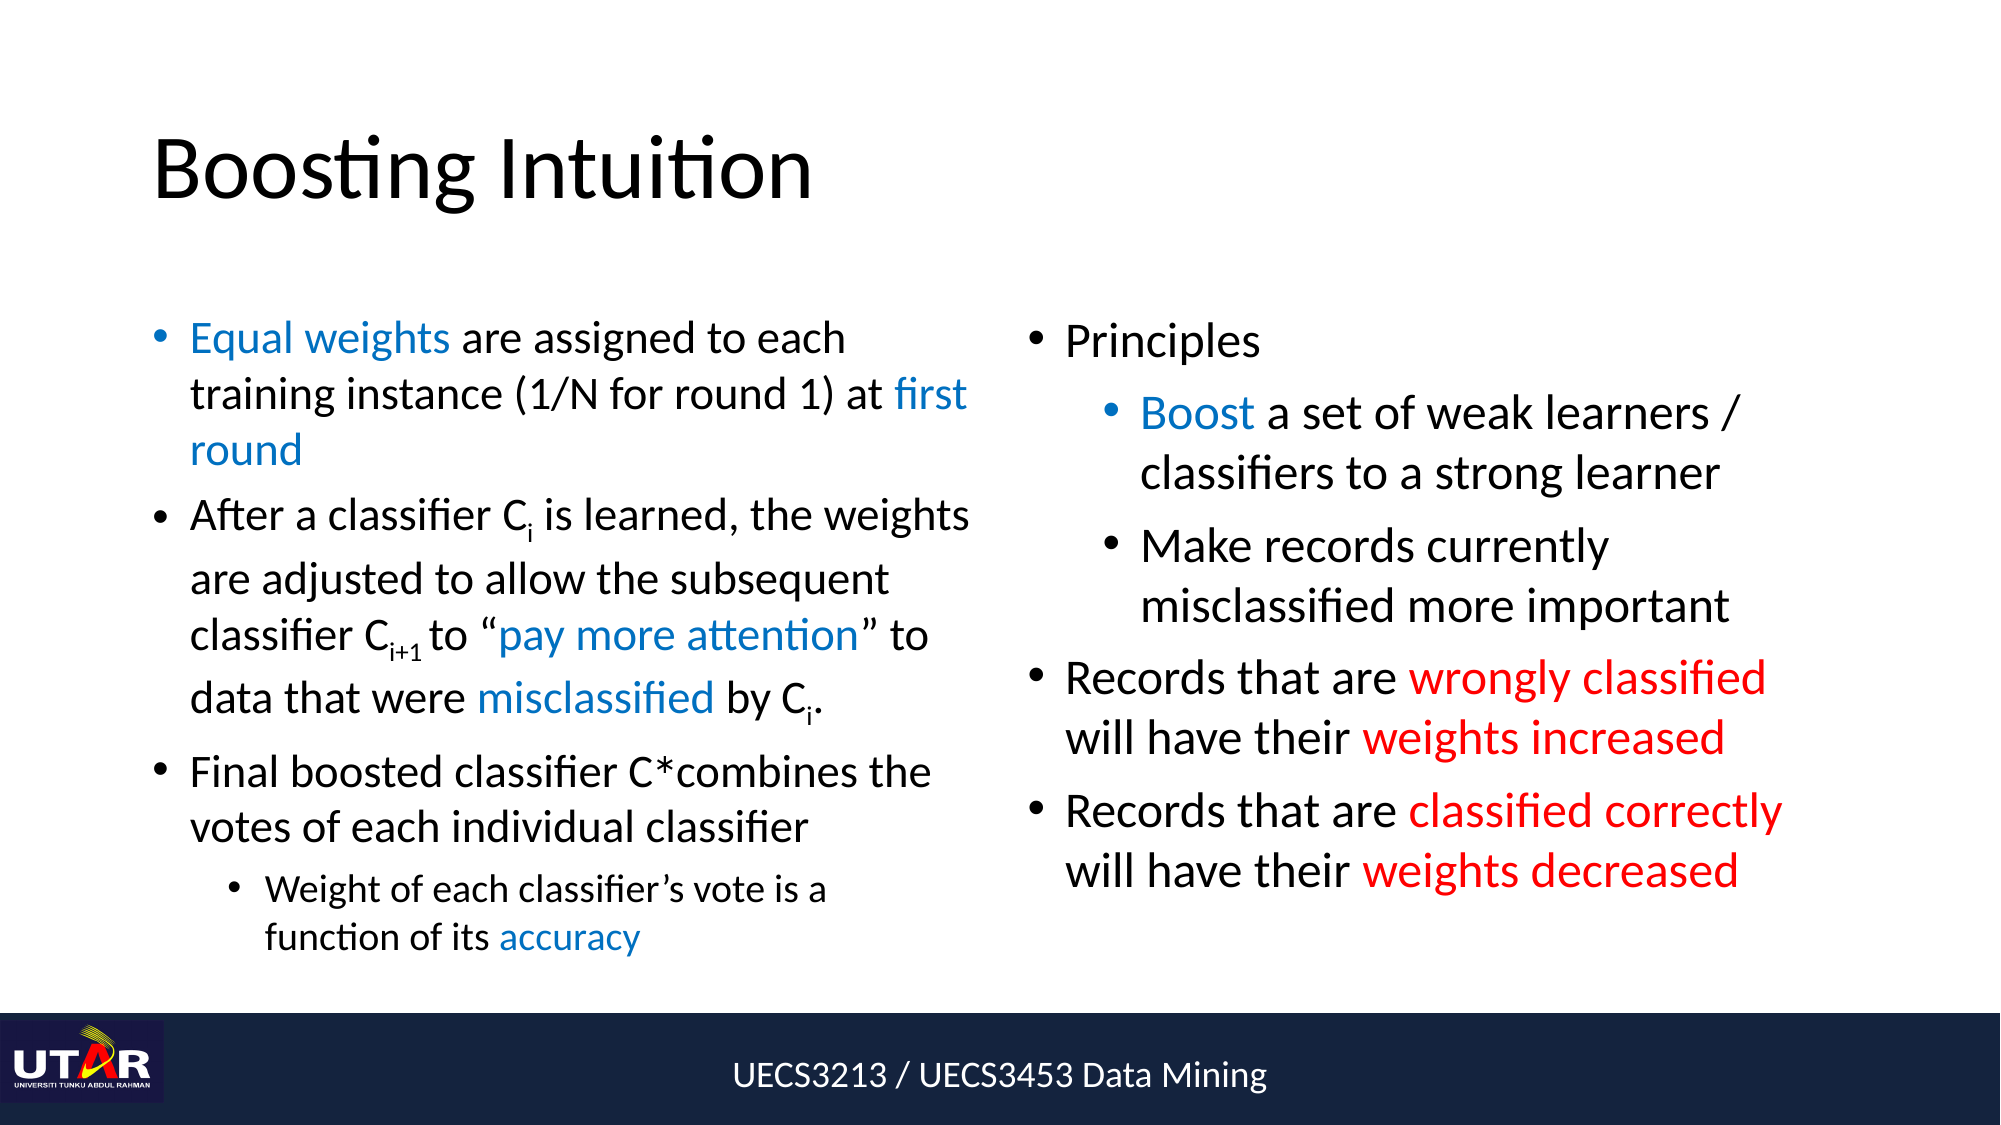

# Boosting Intuition
Equal weights are assigned to each training instance (1/N for round 1) at first round
After a classifier Ci is learned, the weights are adjusted to allow the subsequent classifier Ci+1 to “pay more attention” to data that were misclassified by Ci.
Final boosted classifier C∗combines the votes of each individual classifier
Weight of each classifier’s vote is a function of its accuracy

Principles
Boost a set of weak learners / classifiers to a strong learner
Make records currently misclassified more important
Records that are wrongly classified will have their weights increased
Records that are classified correctly will have their weights decreased

UECS3213 / UECS3453 Data Mining
99